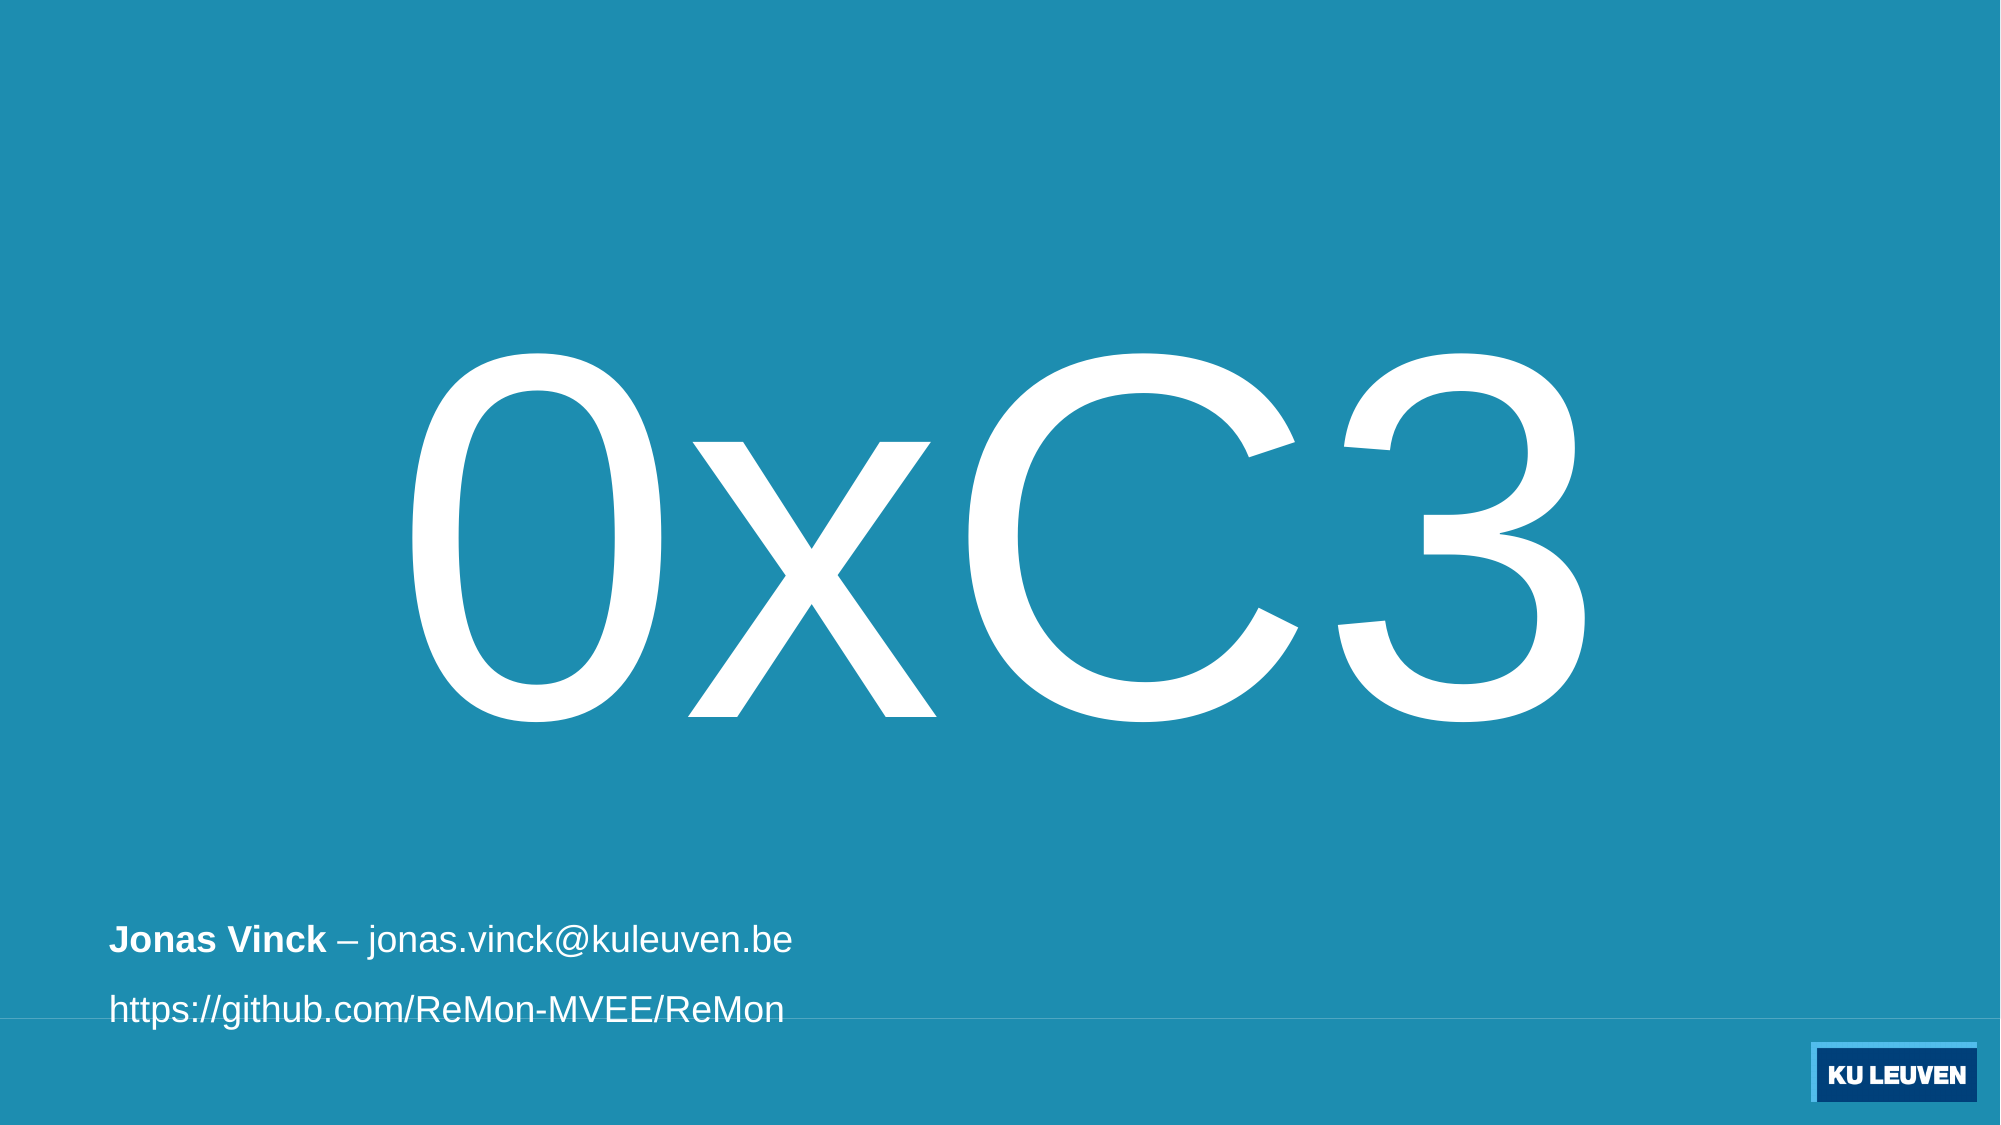

# 0xC3
Jonas Vinck – jonas.vinck@kuleuven.be

https://github.com/ReMon-MVEE/ReMon